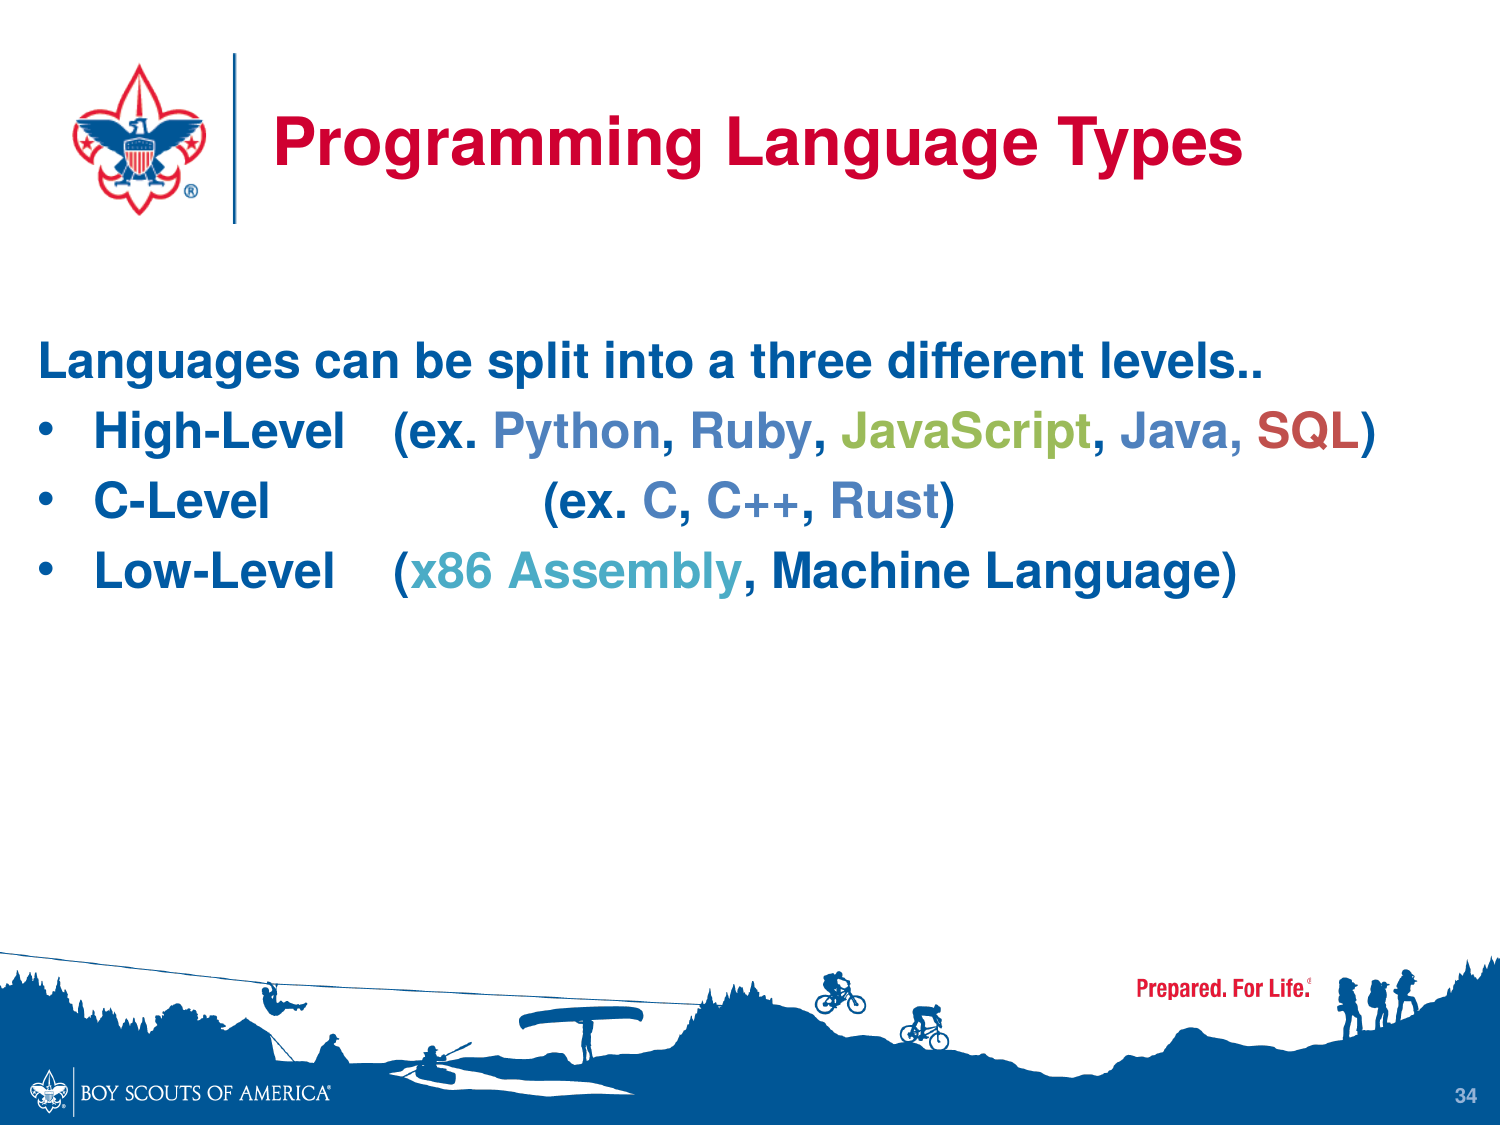

# Programming Language Types
Languages can be split into a three different levels..
High-Level	(ex. Python, Ruby, JavaScript, Java, SQL)
C-Level		(ex. C, C++, Rust)
Low-Level	(x86 Assembly, Machine Language)

34